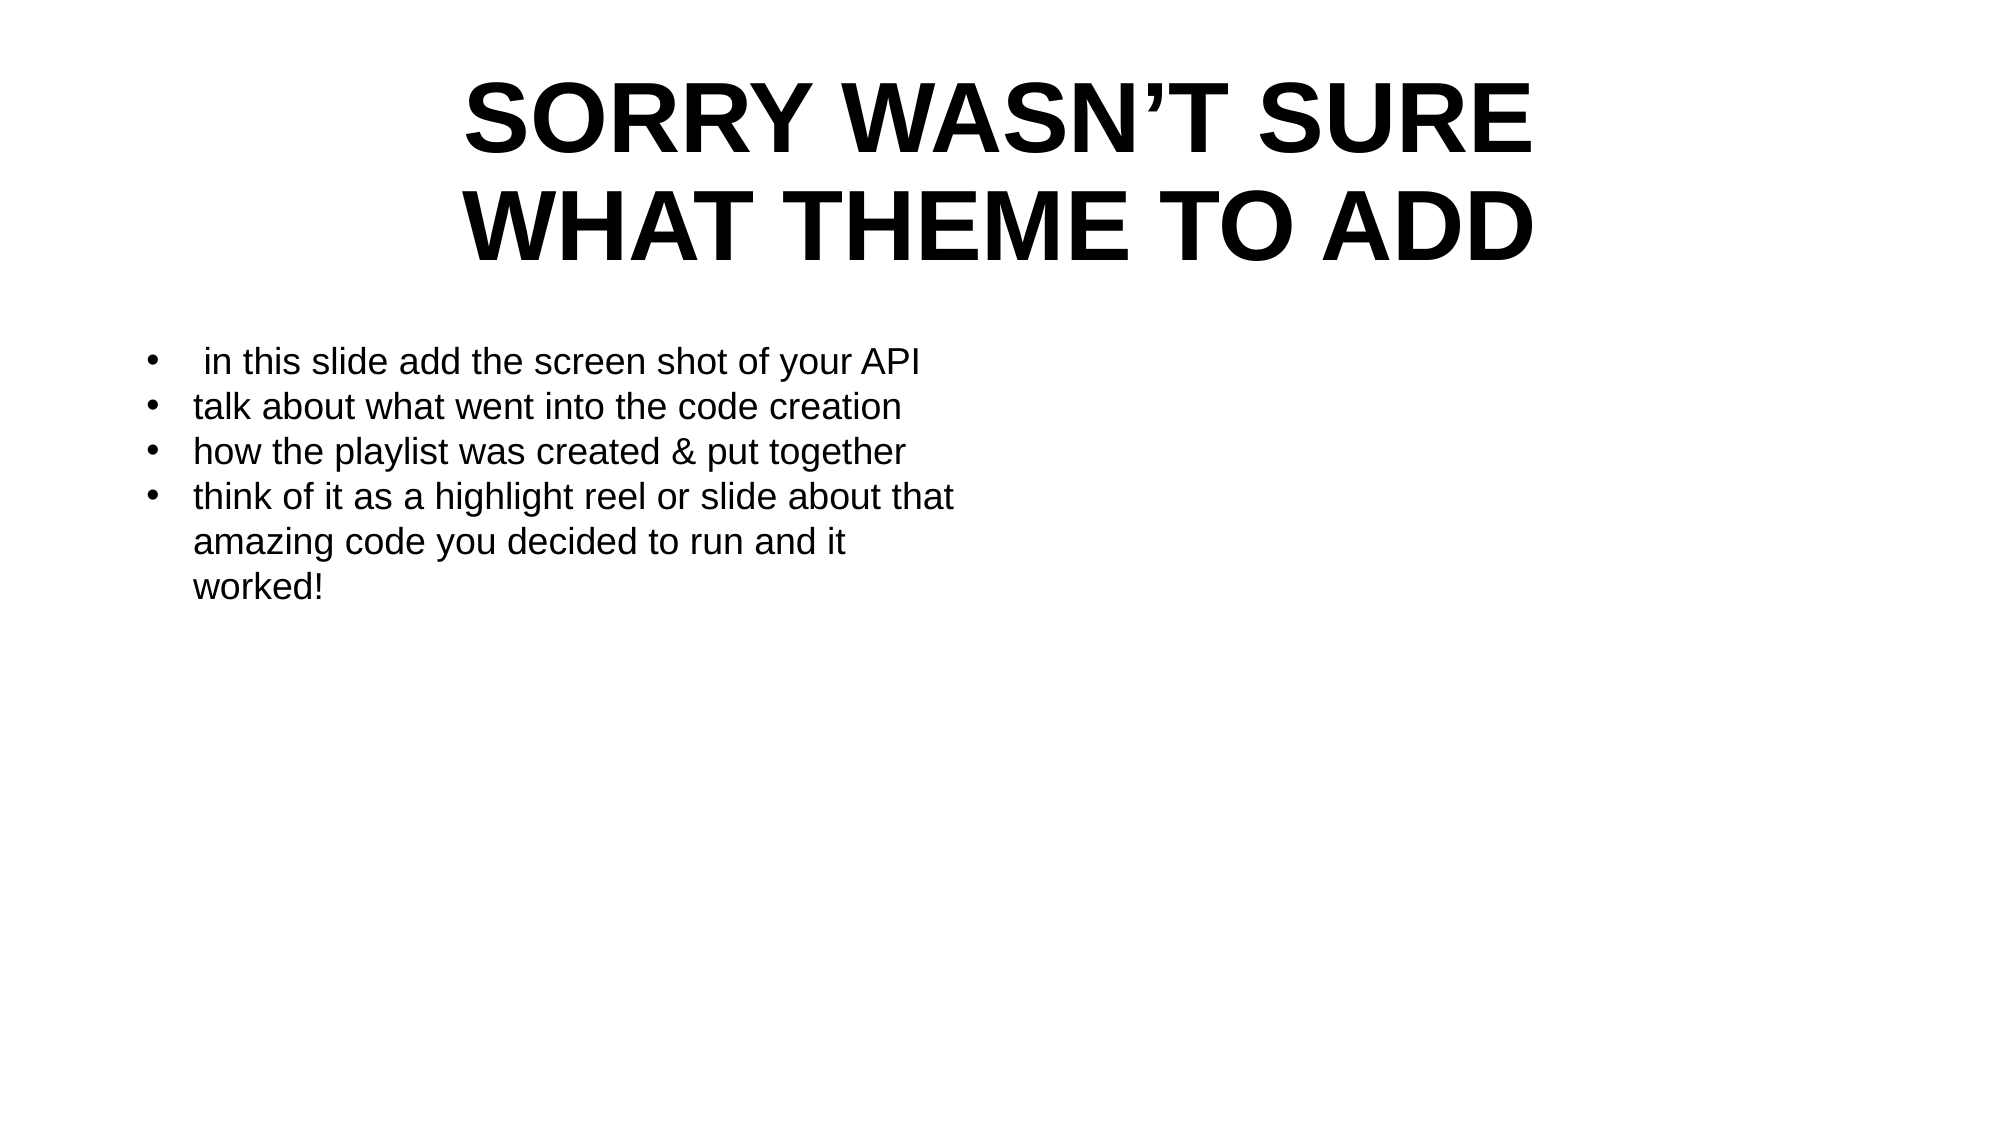

# SORRY WASN’T SURE WHAT THEME TO ADD
 in this slide add the screen shot of your API
talk about what went into the code creation
how the playlist was created & put together
think of it as a highlight reel or slide about that amazing code you decided to run and it worked!